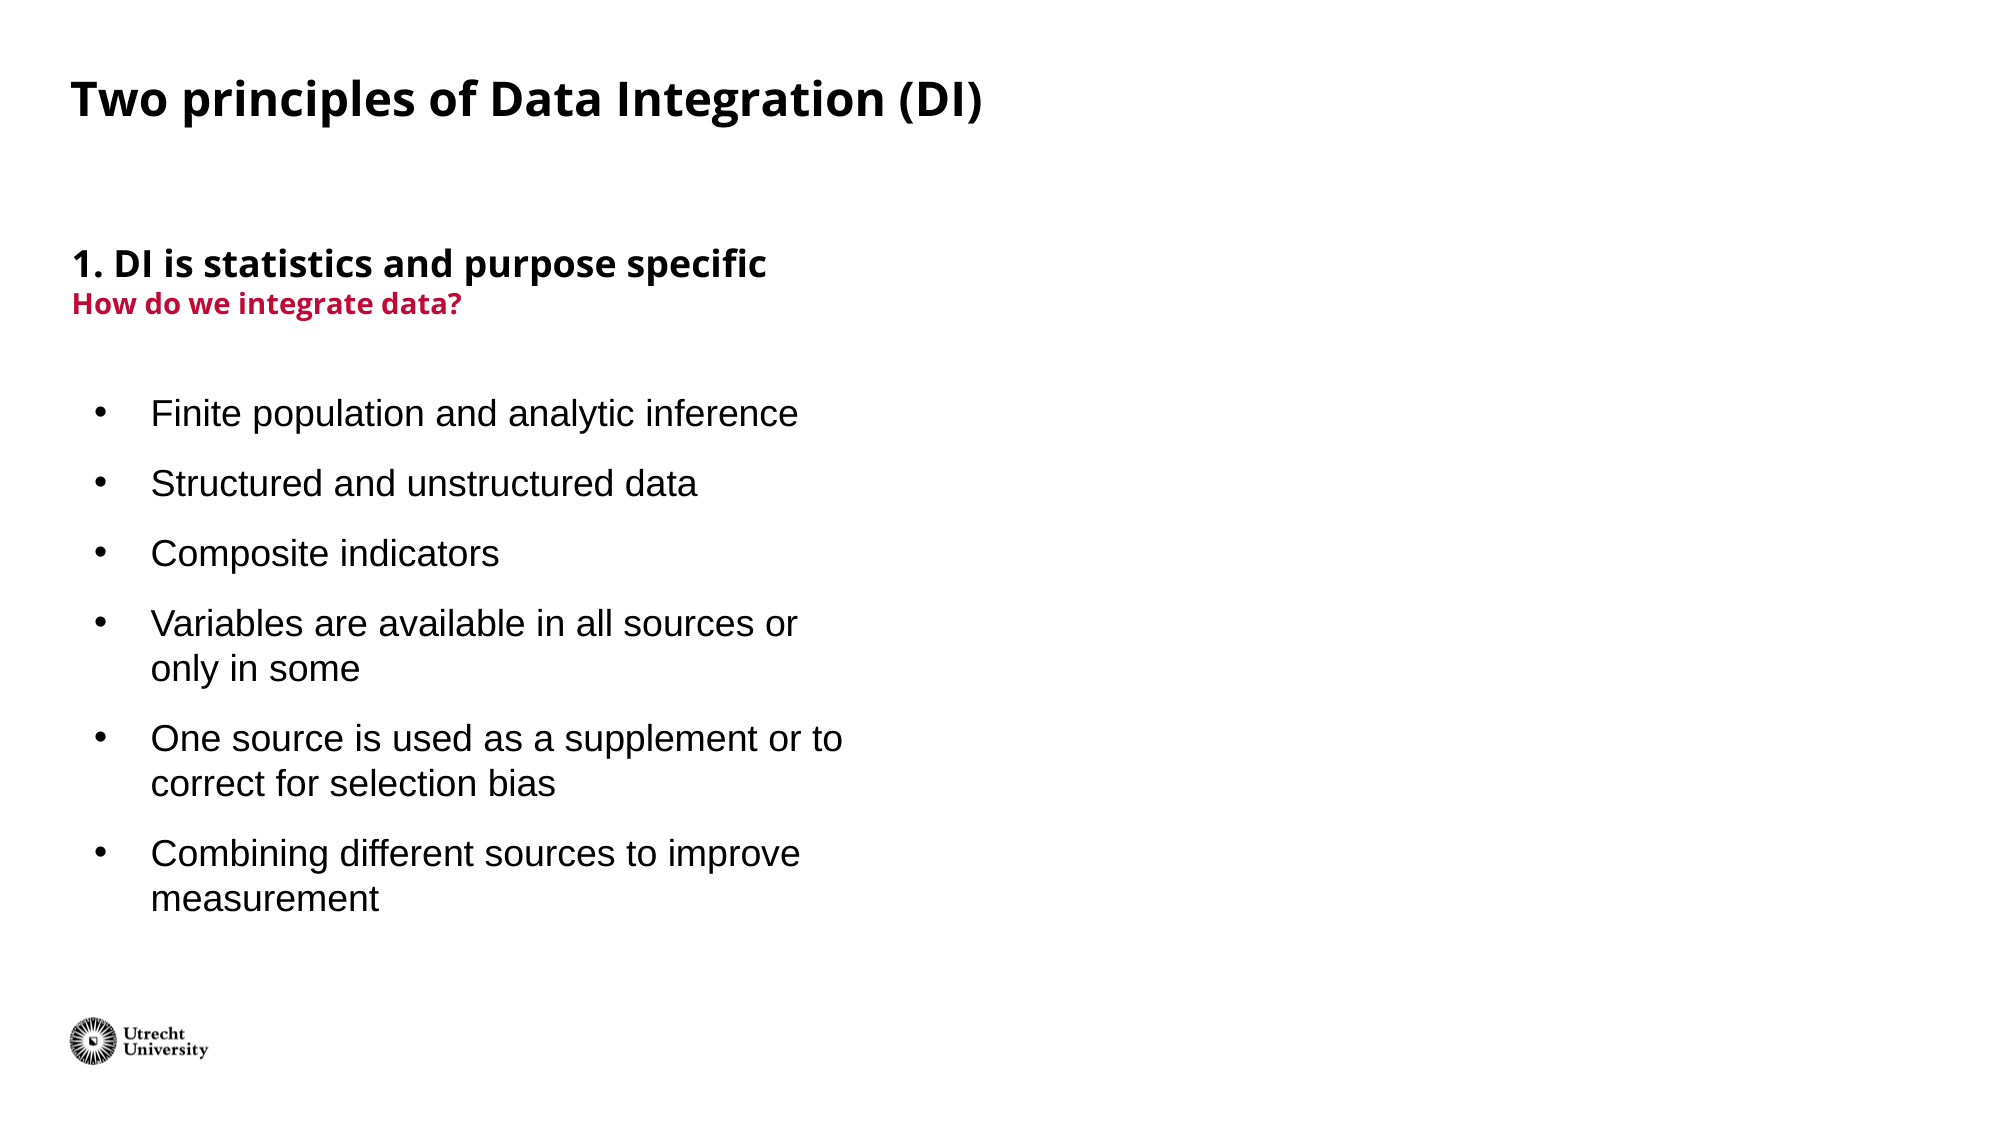

# Two principles of Data Integration (DI)
1. DI is statistics and purpose specific
How do we integrate data?
Finite population and analytic inference
Structured and unstructured data
Composite indicators
Variables are available in all sources or only in some
One source is used as a supplement or to correct for selection bias
Combining different sources to improve measurement